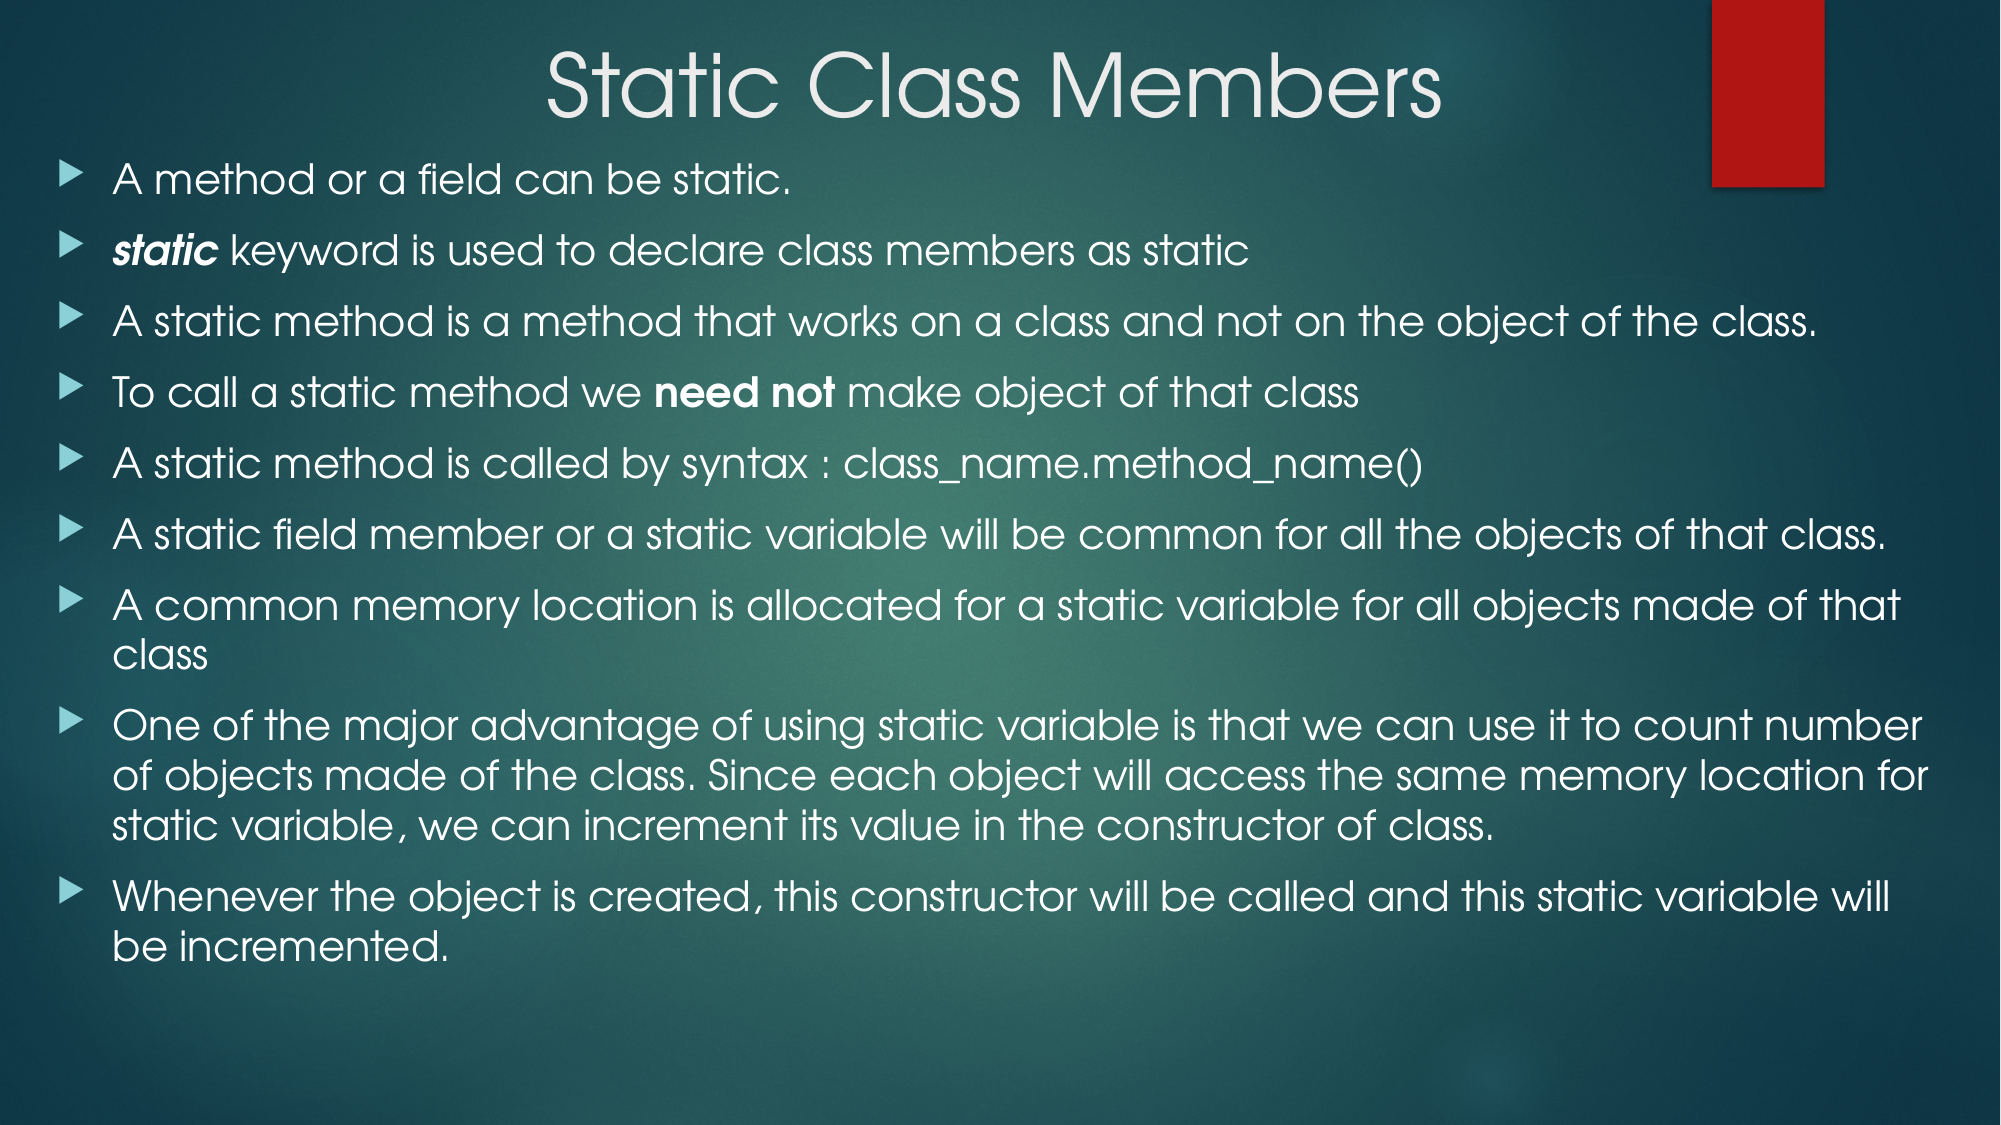

# Static Class Members
A method or a field can be static.
static keyword is used to declare class members as static
A static method is a method that works on a class and not on the object of the class.
To call a static method we need not make object of that class
A static method is called by syntax : class_name.method_name()
A static field member or a static variable will be common for all the objects of that class.
A common memory location is allocated for a static variable for all objects made of that class
One of the major advantage of using static variable is that we can use it to count number of objects made of the class. Since each object will access the same memory location for static variable, we can increment its value in the constructor of class.
Whenever the object is created, this constructor will be called and this static variable will be incremented.